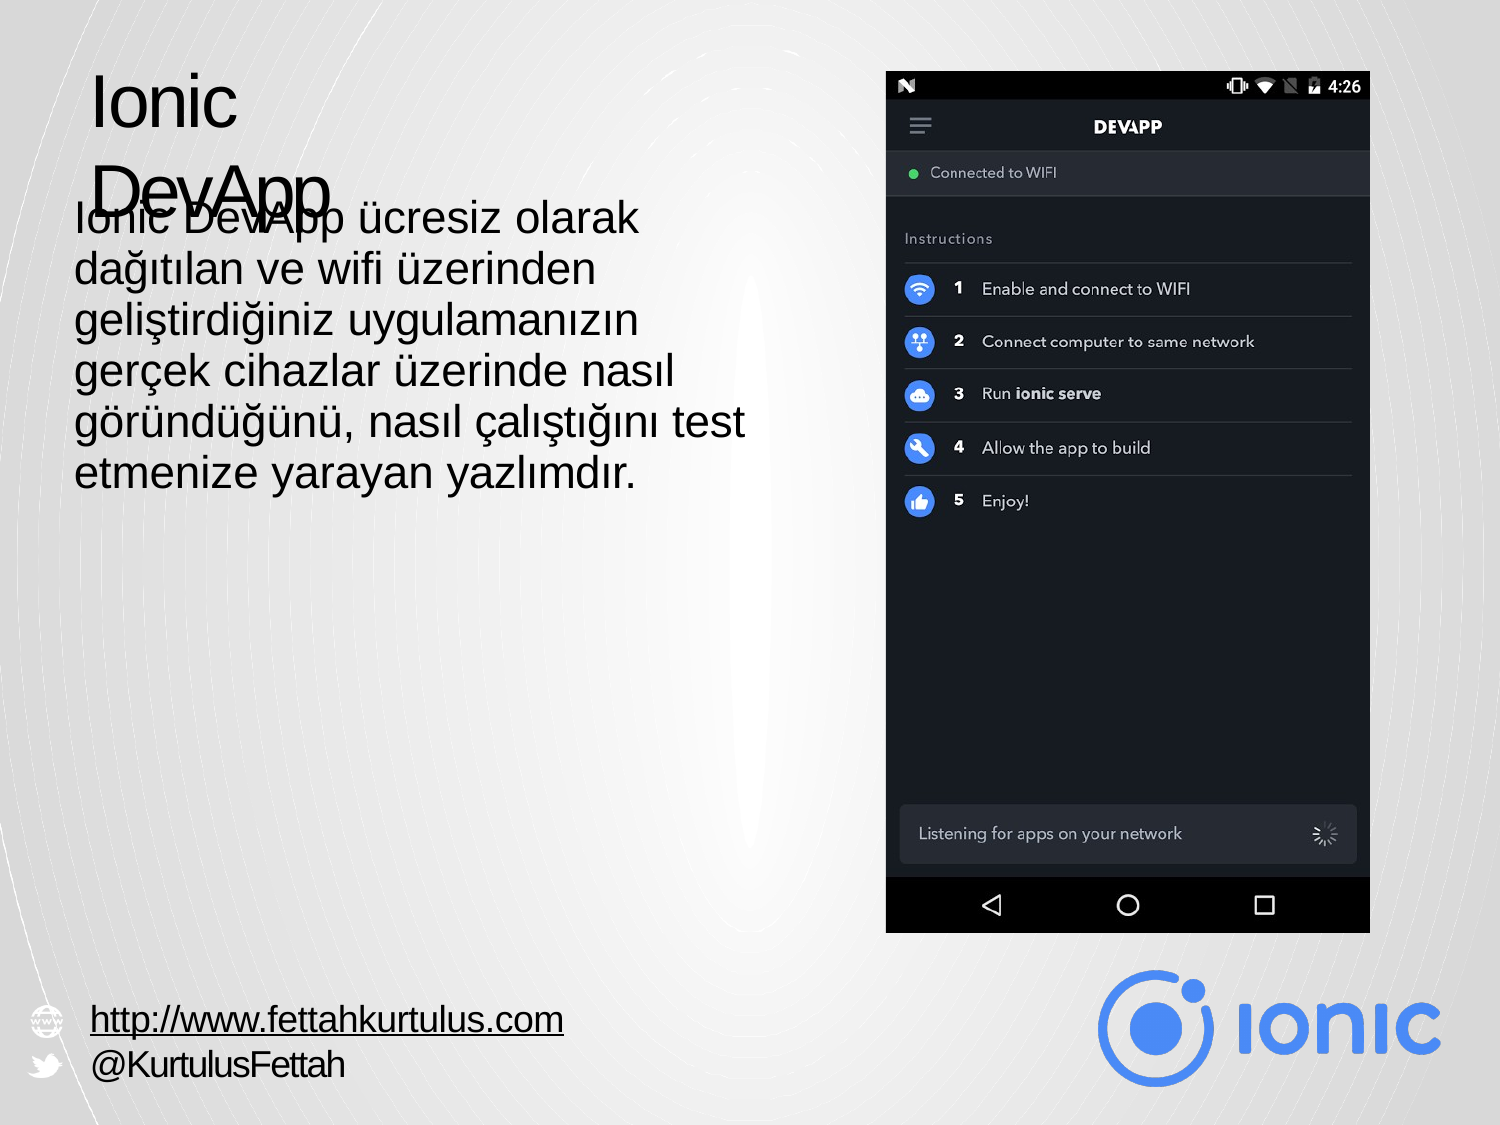

# Ionic DevApp

Ionic DevApp ücresiz olarak  dağıtılan ve wifi üzerinden  geliştirdiğiniz uygulamanızın  gerçek cihazlar üzerinde nasıl  göründüğünü, nasıl çalıştığını test  etmenize yarayan yazlımdır.

http://www.fettahkurtulus.com
@KurtulusFettah